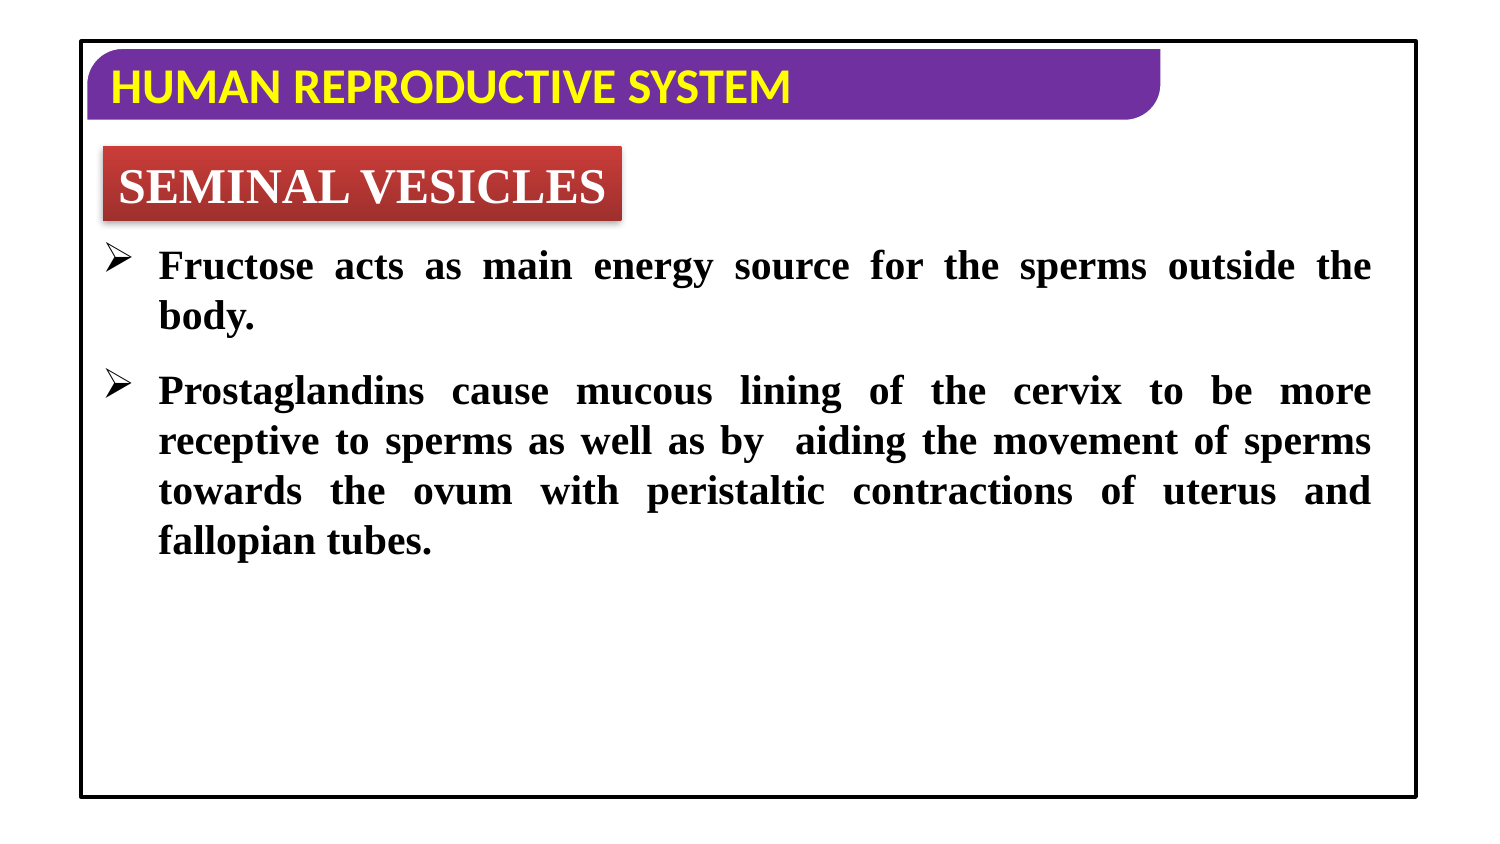

SEMINAL VESICLES
Fructose acts as main energy source for the sperms outside the body.
Prostaglandins cause mucous lining of the cervix to be more receptive to sperms as well as by  aiding the movement of sperms towards the ovum with peristaltic contractions of uterus and fallopian tubes.